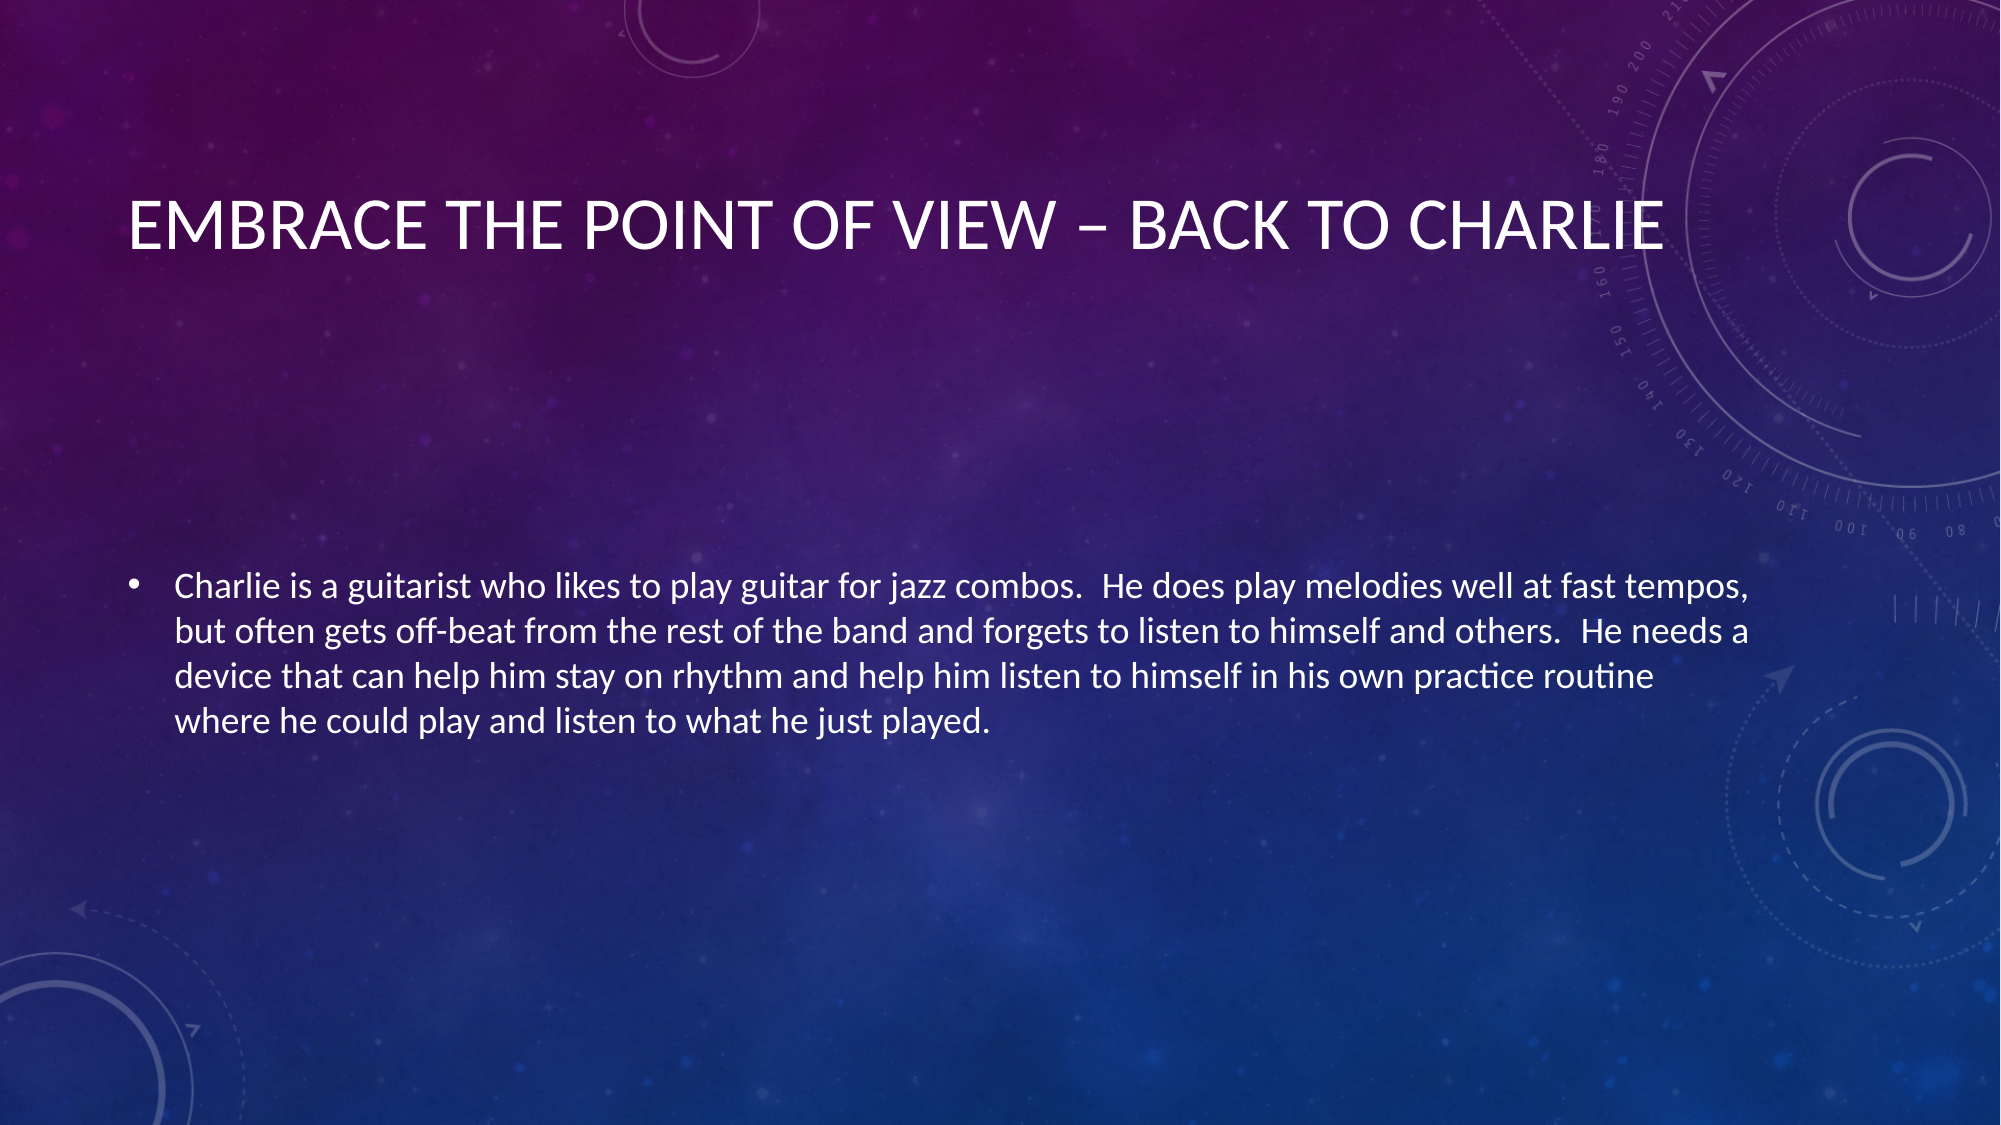

# Embrace the Point OF View – Back to Charlie
Charlie is a guitarist who likes to play guitar for jazz combos.  He does play melodies well at fast tempos, but often gets off-beat from the rest of the band and forgets to listen to himself and others.  He needs a device that can help him stay on rhythm and help him listen to himself in his own practice routine where he could play and listen to what he just played.